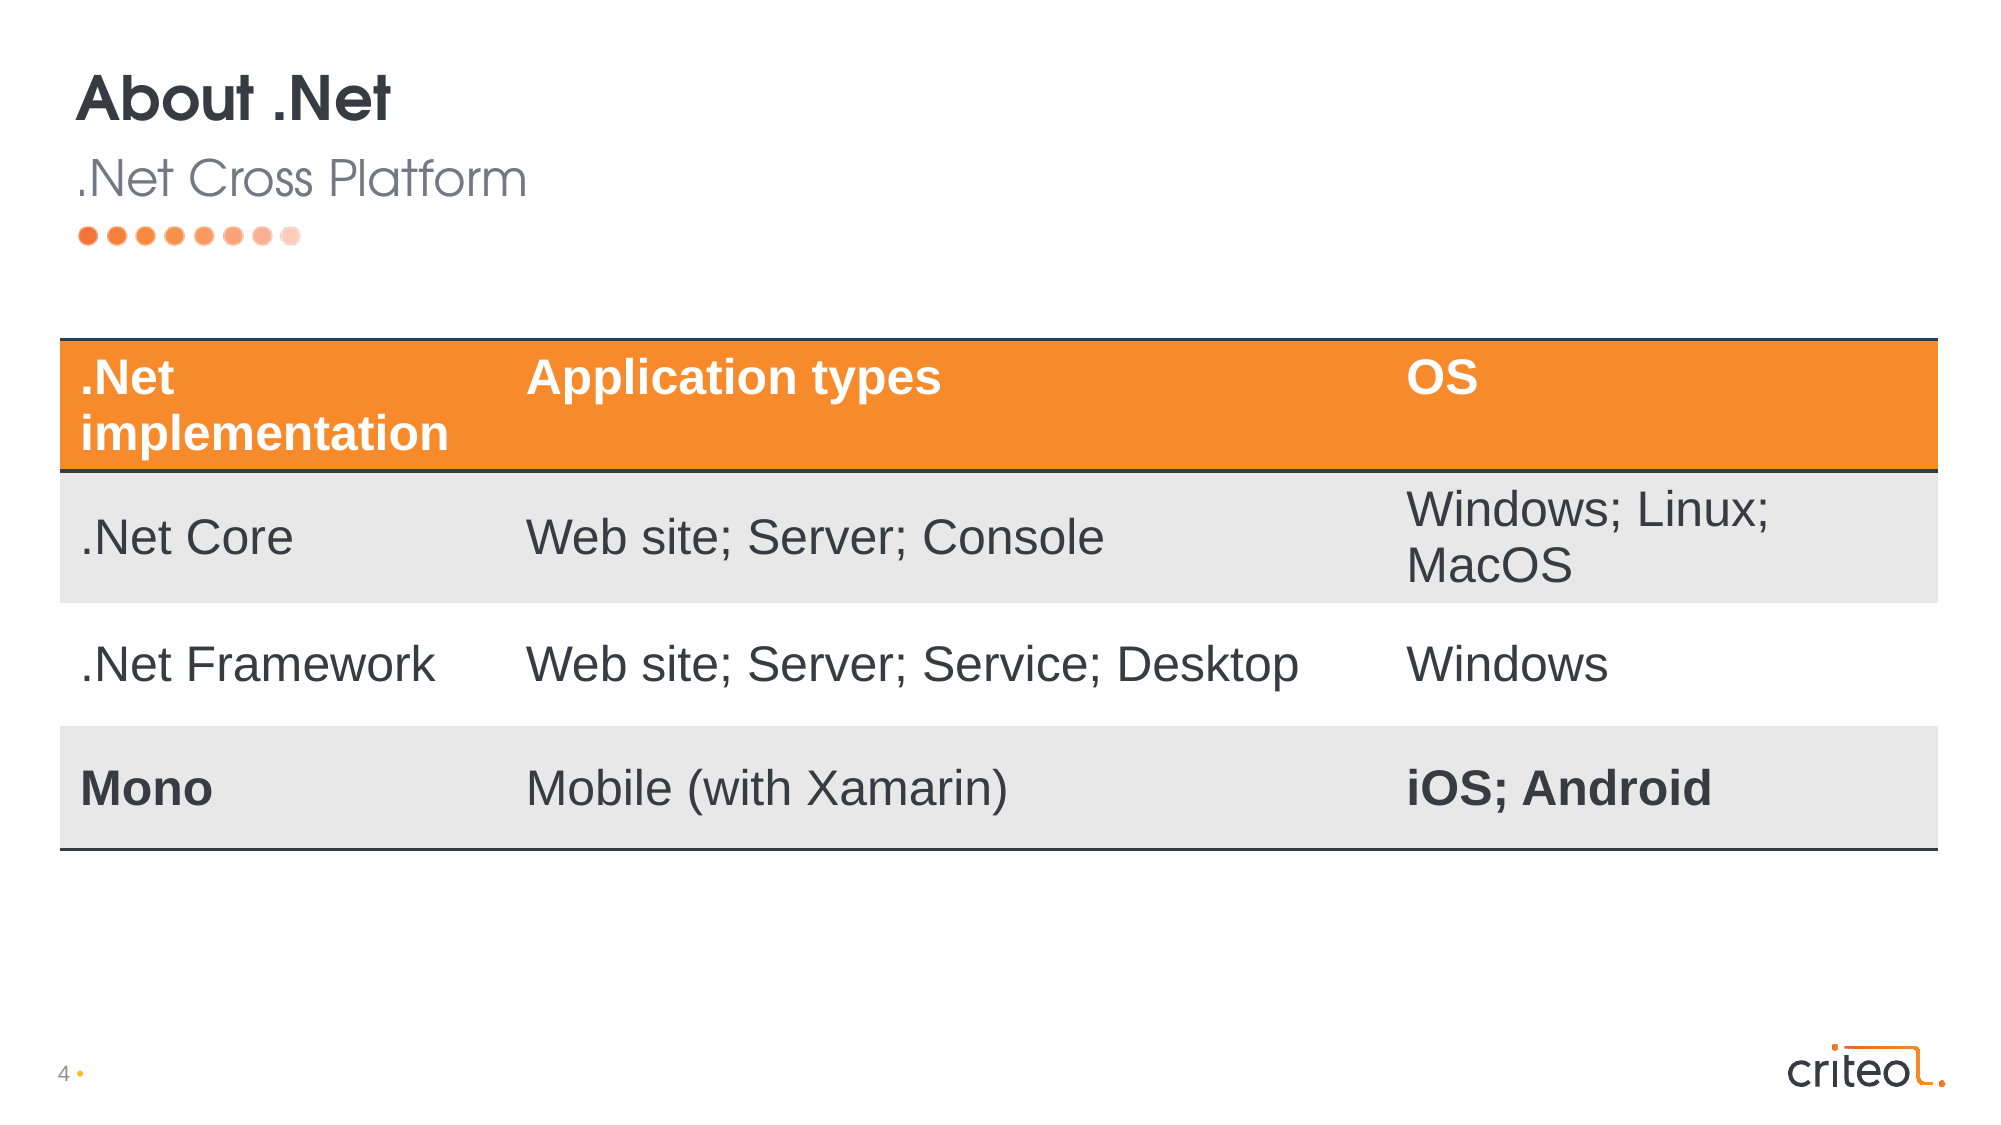

# About .Net
.Net Cross Platform
| .Net implementation | Application types | OS |
| --- | --- | --- |
| .Net Core | Web site; Server; Console | Windows; Linux; MacOS |
| .Net Framework | Web site; Server; Service; Desktop | Windows |
| Mono | Mobile (with Xamarin) | iOS; Android |